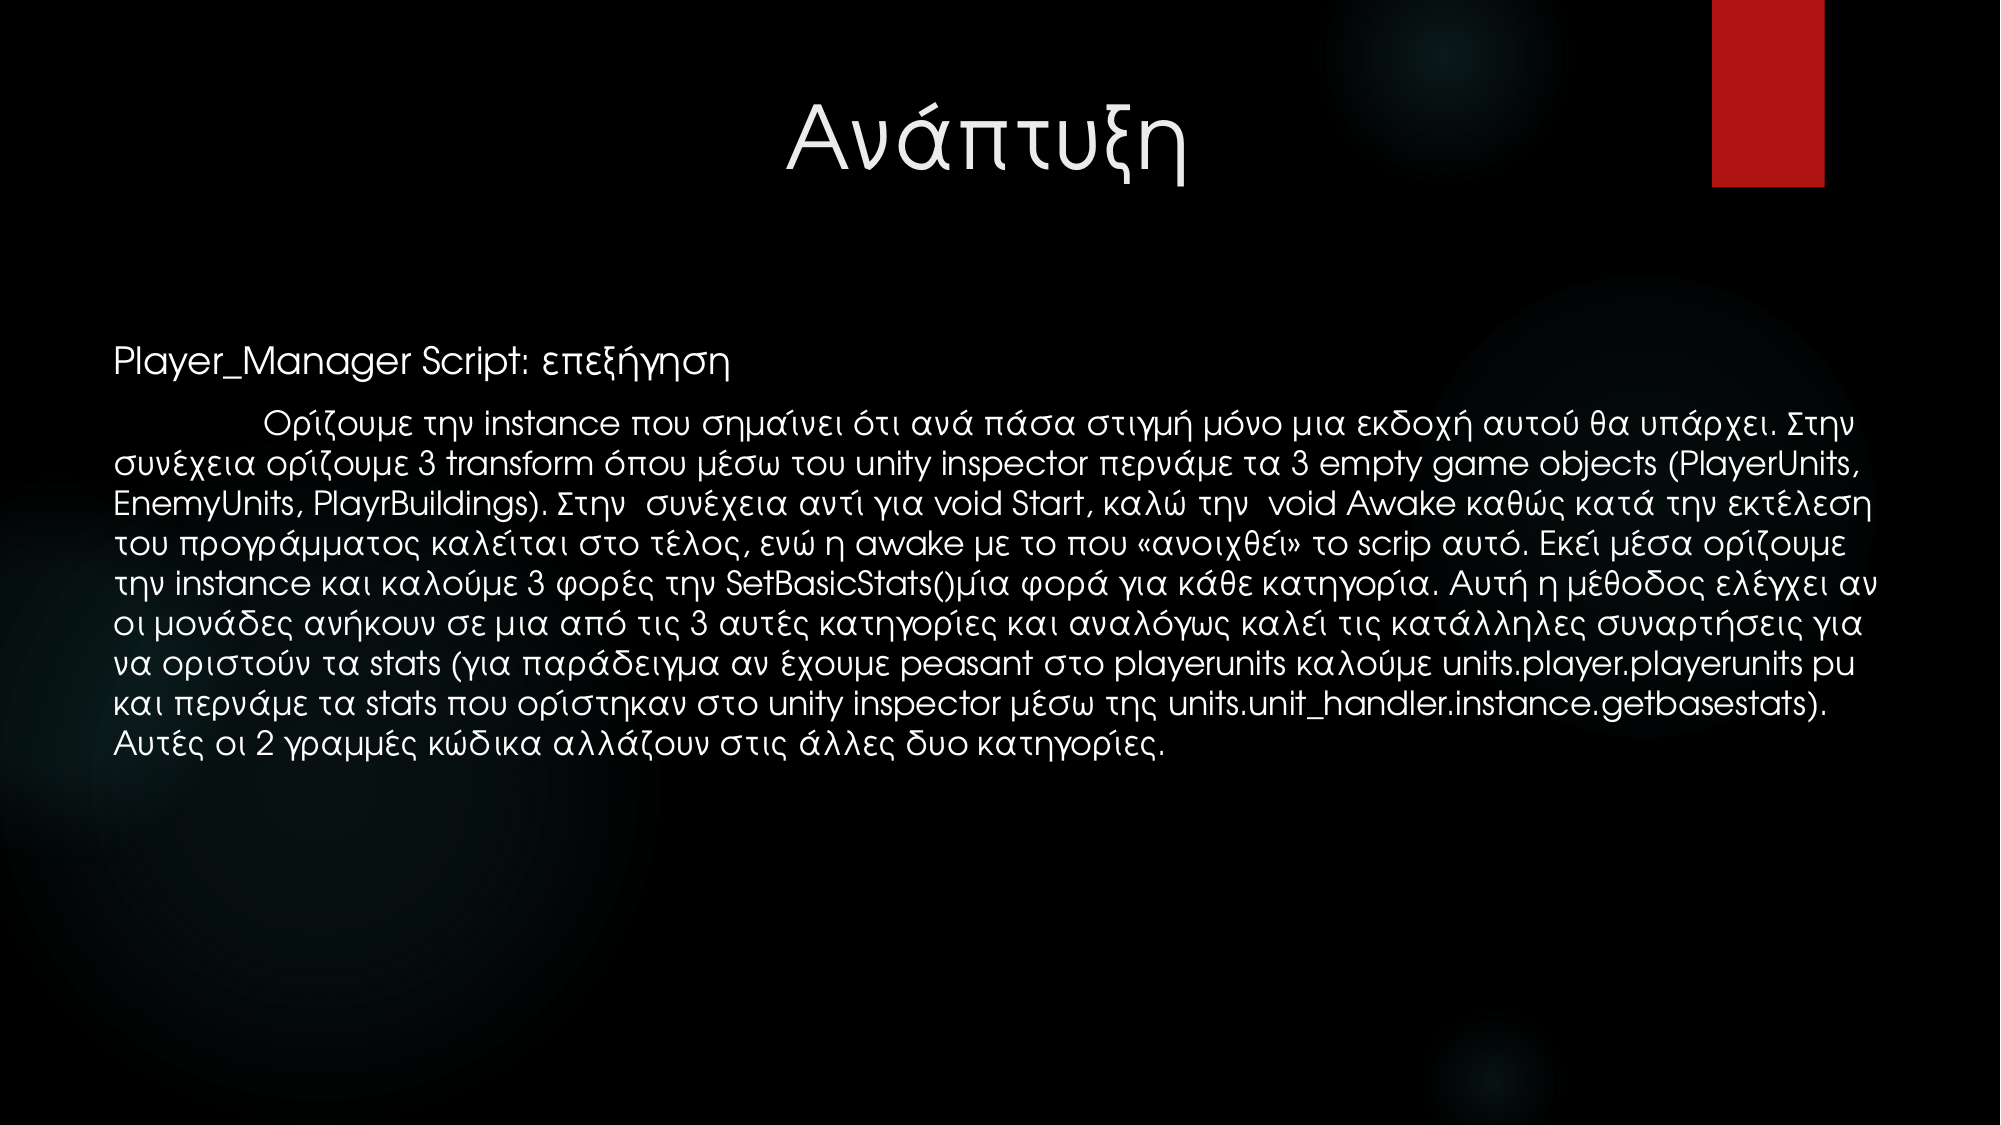

# Ανάπτυξη
Player_Manager Script: επεξήγηση
	Ορίζουμε την instance που σημαίνει ότι ανά πάσα στιγμή μόνο μια εκδοχή αυτού θα υπάρχει. Στην συνέχεια ορίζουμε 3 transform όπου μέσω του unity inspector περνάμε τα 3 empty game objects (PlayerUnits, EnemyUnits, PlayrBuildings). Στην  συνέχεια αντί για void Start, καλώ την  void Awake καθώς κατά την εκτέλεση του προγράμματος καλείται στο τέλος, ενώ η awake με το που «ανοιχθεί» το scrip αυτό. Εκεί μέσα ορίζουμε την instance και καλούμε 3 φορές την SetBasicStats()μία φορά για κάθε κατηγορία. Αυτή η μέθοδος ελέγχει αν οι μονάδες ανήκουν σε μια από τις 3 αυτές κατηγορίες και αναλόγως καλεί τις κατάλληλες συναρτήσεις για να οριστούν τα stats (για παράδειγμα αν έχουμε peasant στο playerunits καλούμε units.player.playerunits pu και περνάμε τα stats που ορίστηκαν στο unity inspector μέσω της units.unit_handler.instance.getbasestats). Αυτές οι 2 γραμμές κώδικα αλλάζουν στις άλλες δυο κατηγορίες.